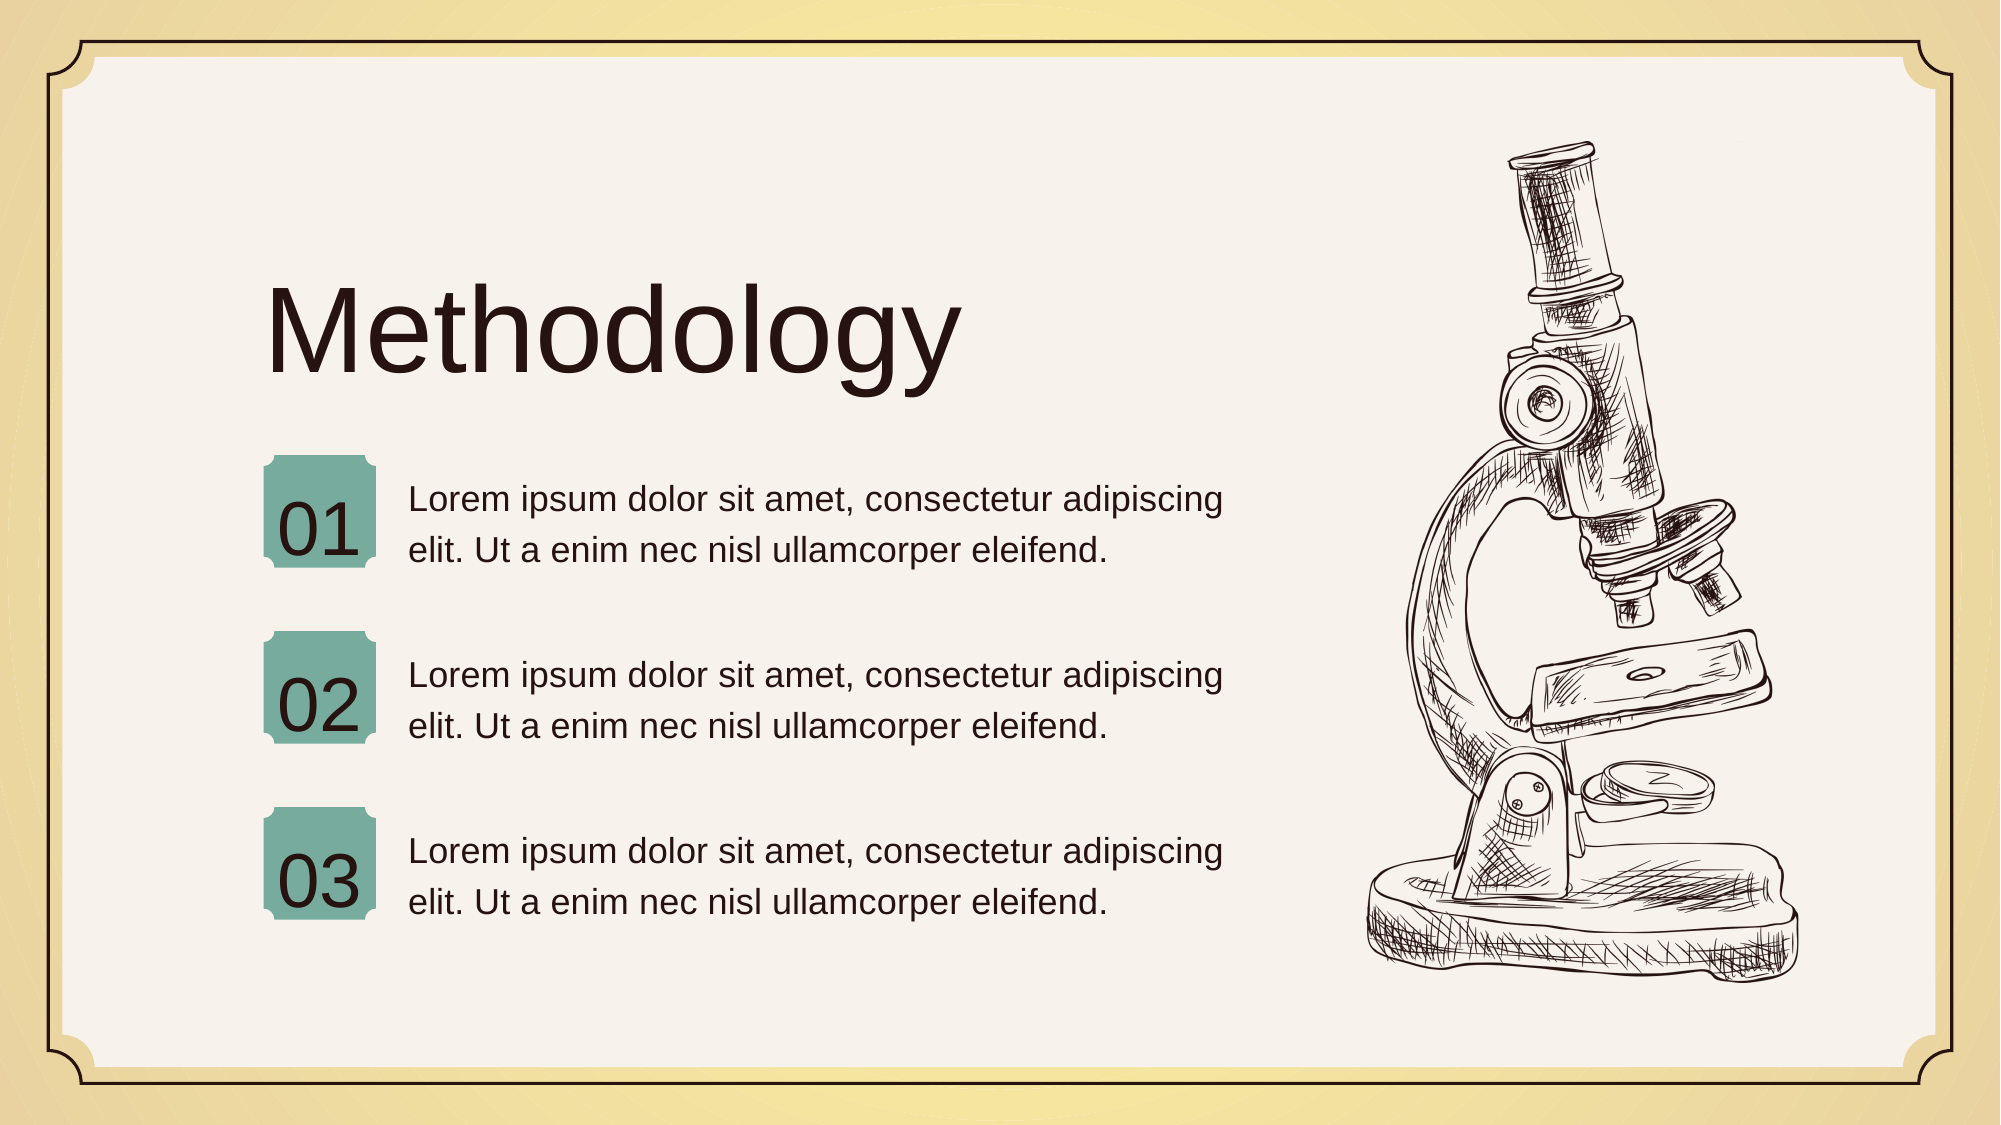

Methodology

01
Lorem ipsum dolor sit amet, consectetur adipiscing elit. Ut a enim nec nisl ullamcorper eleifend.

02
Lorem ipsum dolor sit amet, consectetur adipiscing elit. Ut a enim nec nisl ullamcorper eleifend.

03
Lorem ipsum dolor sit amet, consectetur adipiscing elit. Ut a enim nec nisl ullamcorper eleifend.